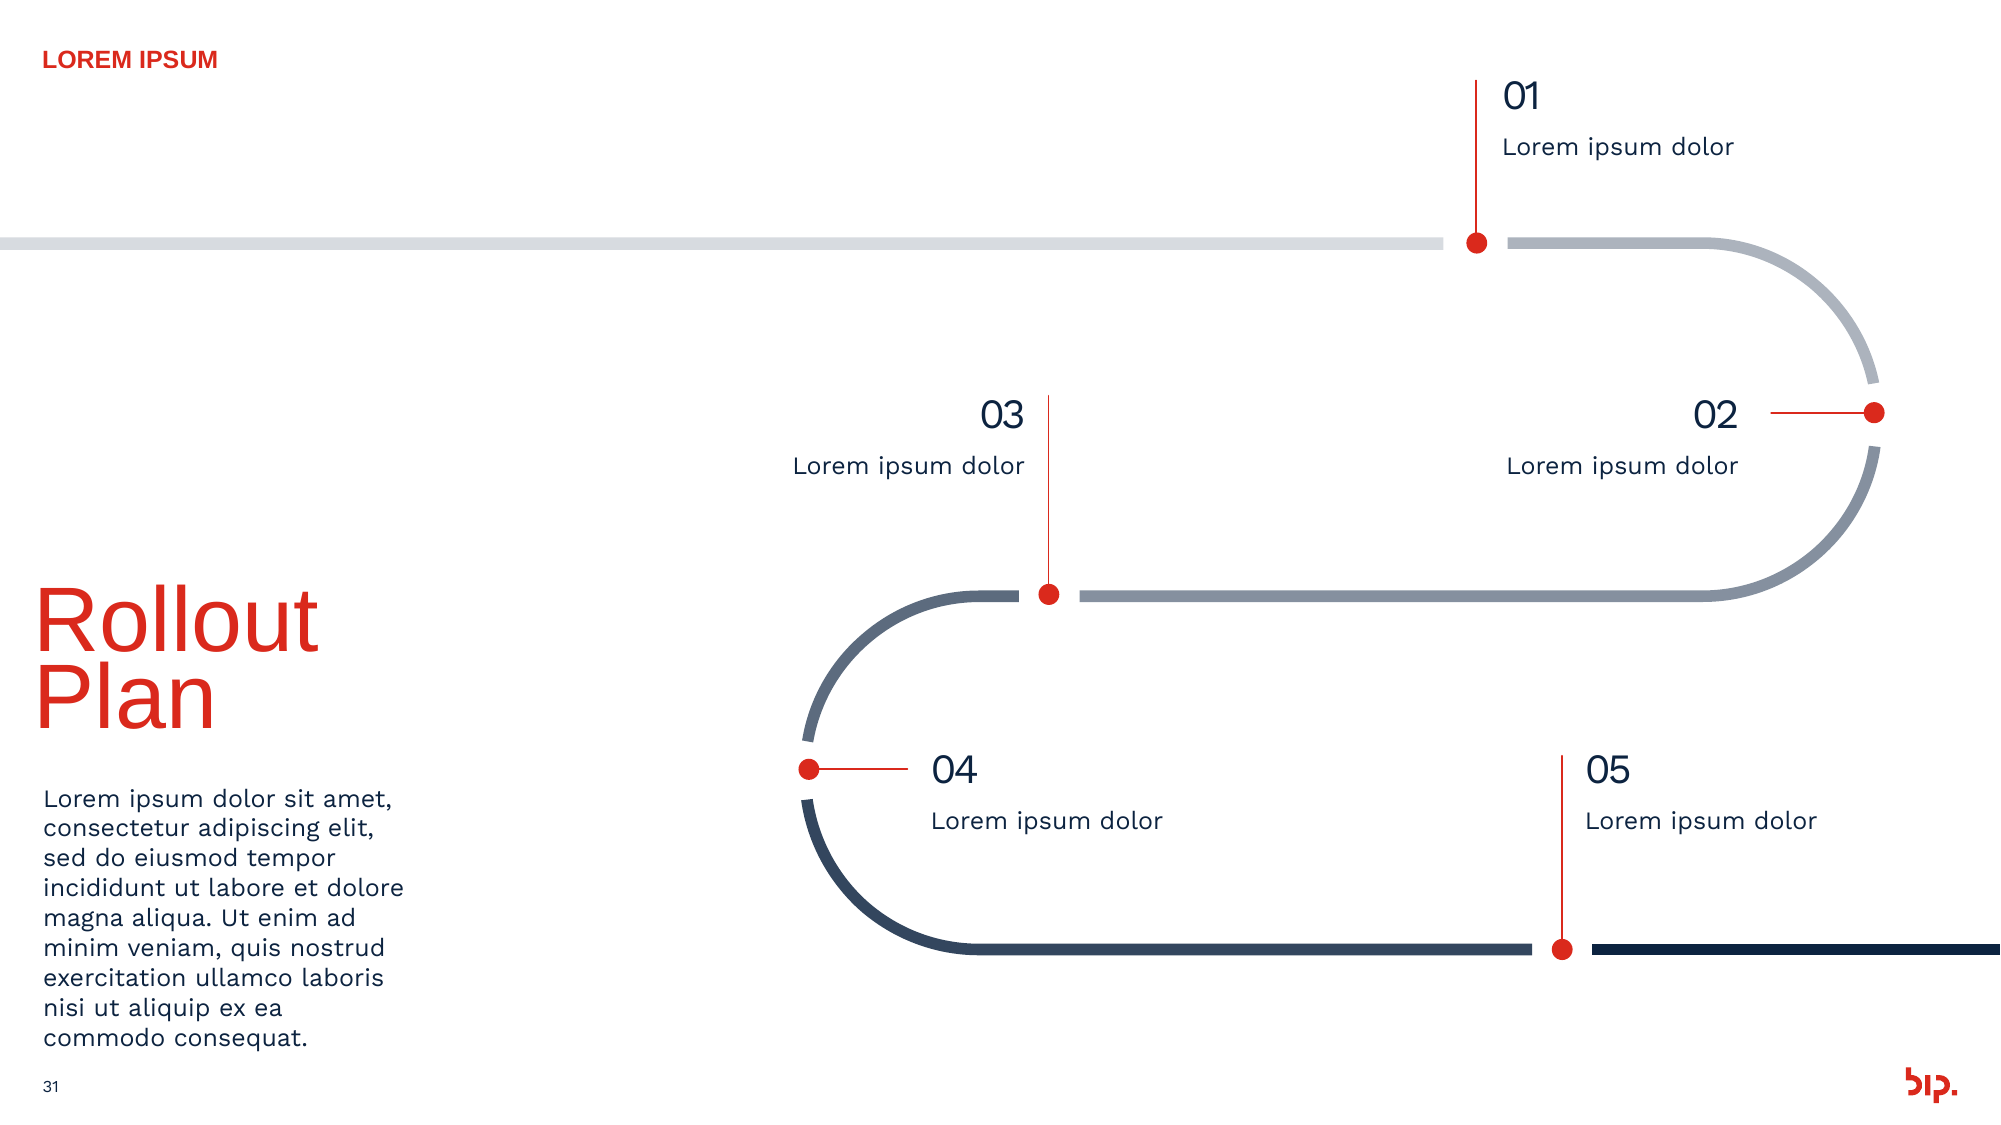

LOREM IPSUM
01
Lorem ipsum dolor

03
02

Lorem ipsum dolor
Lorem ipsum dolor

Rollout Plan

04
05

Lorem ipsum dolor sit amet, consectetur adipiscing elit, sed do eiusmod tempor incididunt ut labore et dolore magna aliqua. Ut enim ad minim veniam, quis nostrud exercitation ullamco laboris nisi ut aliquip ex ea commodo consequat.
Lorem ipsum dolor
Lorem ipsum dolor